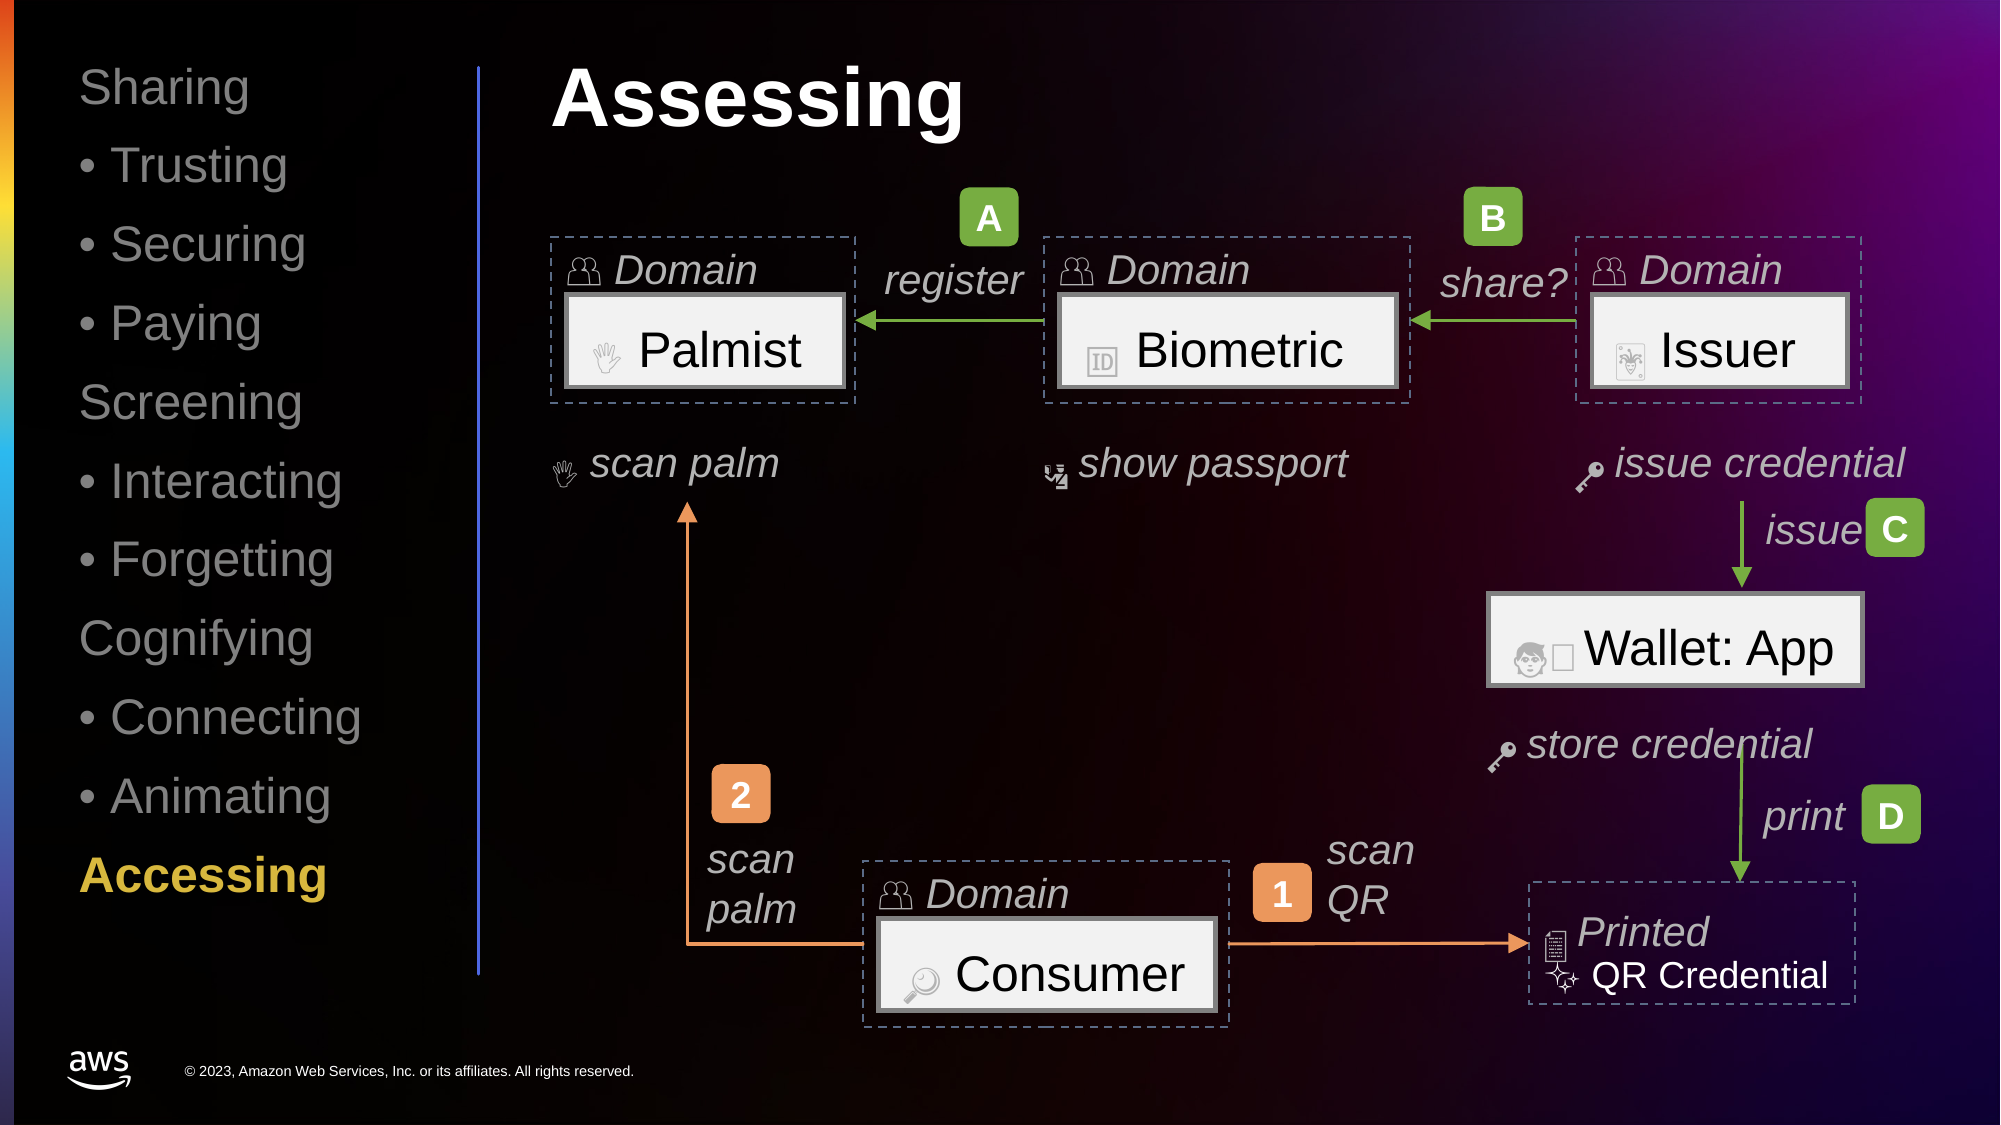

Sharing
• Trusting
• Securing
• Paying
Screening
• Interacting
• Forgetting
Cognifying
• Connecting
• Animating
Accessing
Assessing
B
A
👥 Domain
🃏 Issuer
👥 Domain
🖐️ Palmist
👥 Domain
🆔 Biometric
register
share?
🔑 issue credential
🛂 show passport
🖐️ scan palm
issue
C
🧑‍🦰 Wallet: App
🔑 store credential
2
print
D
scan
QR
scan palm
👥 Domain
🔎 Consumer
1
📄 Printed
✨ QR Credential